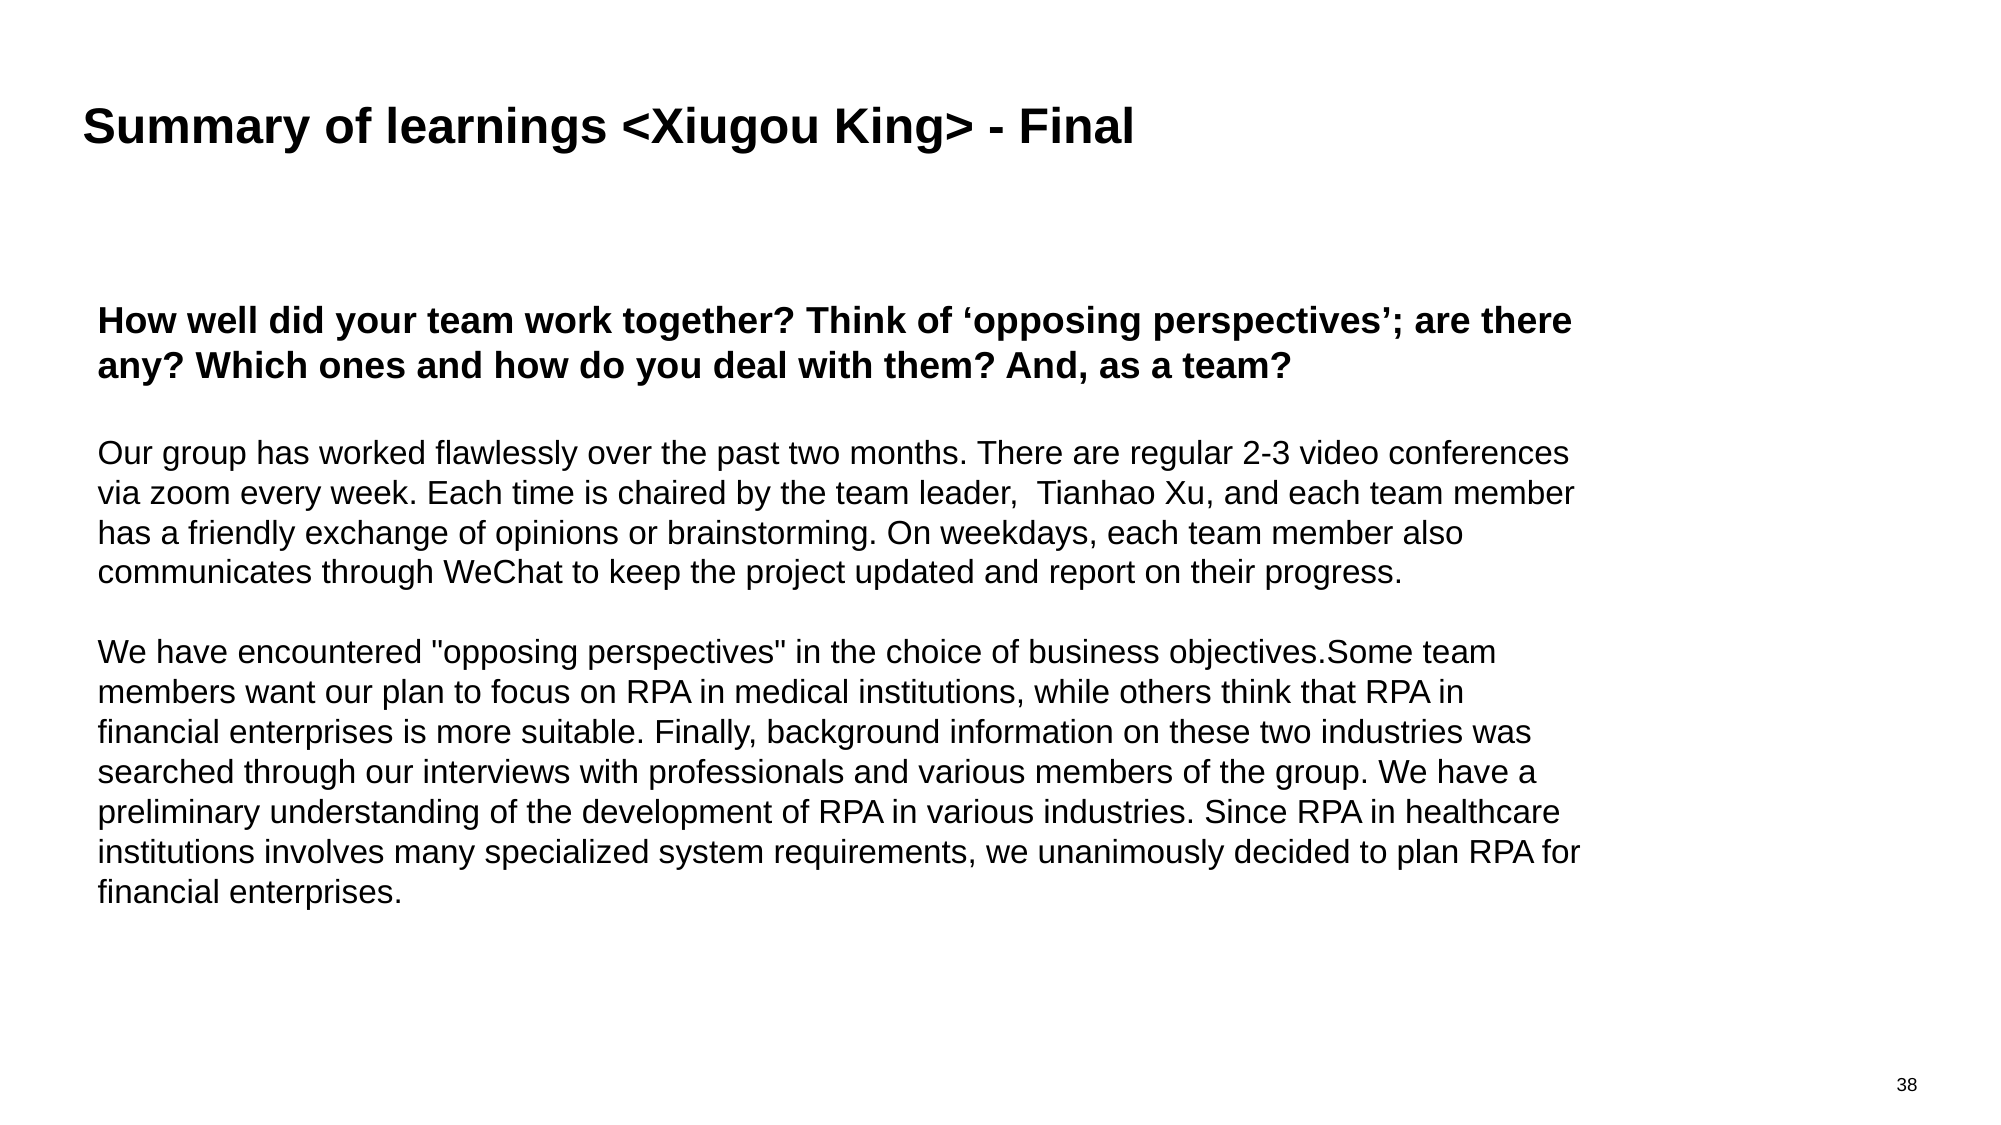

# Summary of learnings <Xiugou King> - Final
How well did your team work together? Think of ‘opposing perspectives’; are there any? Which ones and how do you deal with them? And, as a team?

Our group has worked flawlessly over the past two months. There are regular 2-3 video conferences via zoom every week. Each time is chaired by the team leader,  Tianhao Xu, and each team member has a friendly exchange of opinions or brainstorming. On weekdays, each team member also communicates through WeChat to keep the project updated and report on their progress.

We have encountered "opposing perspectives" in the choice of business objectives.Some team members want our plan to focus on RPA in medical institutions, while others think that RPA in financial enterprises is more suitable. Finally, background information on these two industries was searched through our interviews with professionals and various members of the group. We have a preliminary understanding of the development of RPA in various industries. Since RPA in healthcare institutions involves many specialized system requirements, we unanimously decided to plan RPA for financial enterprises.